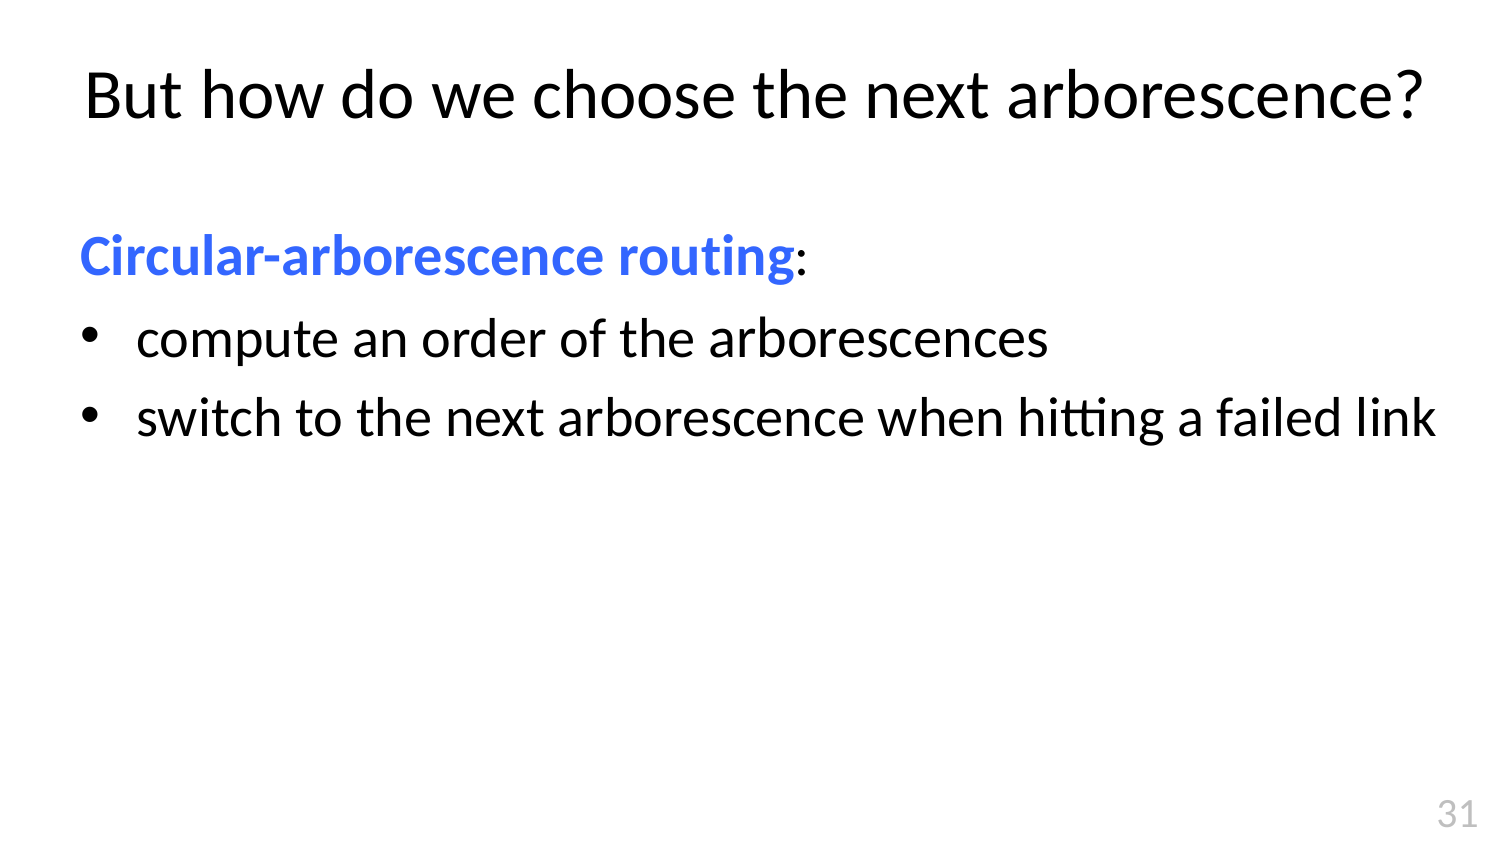

# But how do we choose the next arborescence?
Circular-arborescence routing:
compute an order of the arborescences
switch to the next arborescence when hitting a failed link

31